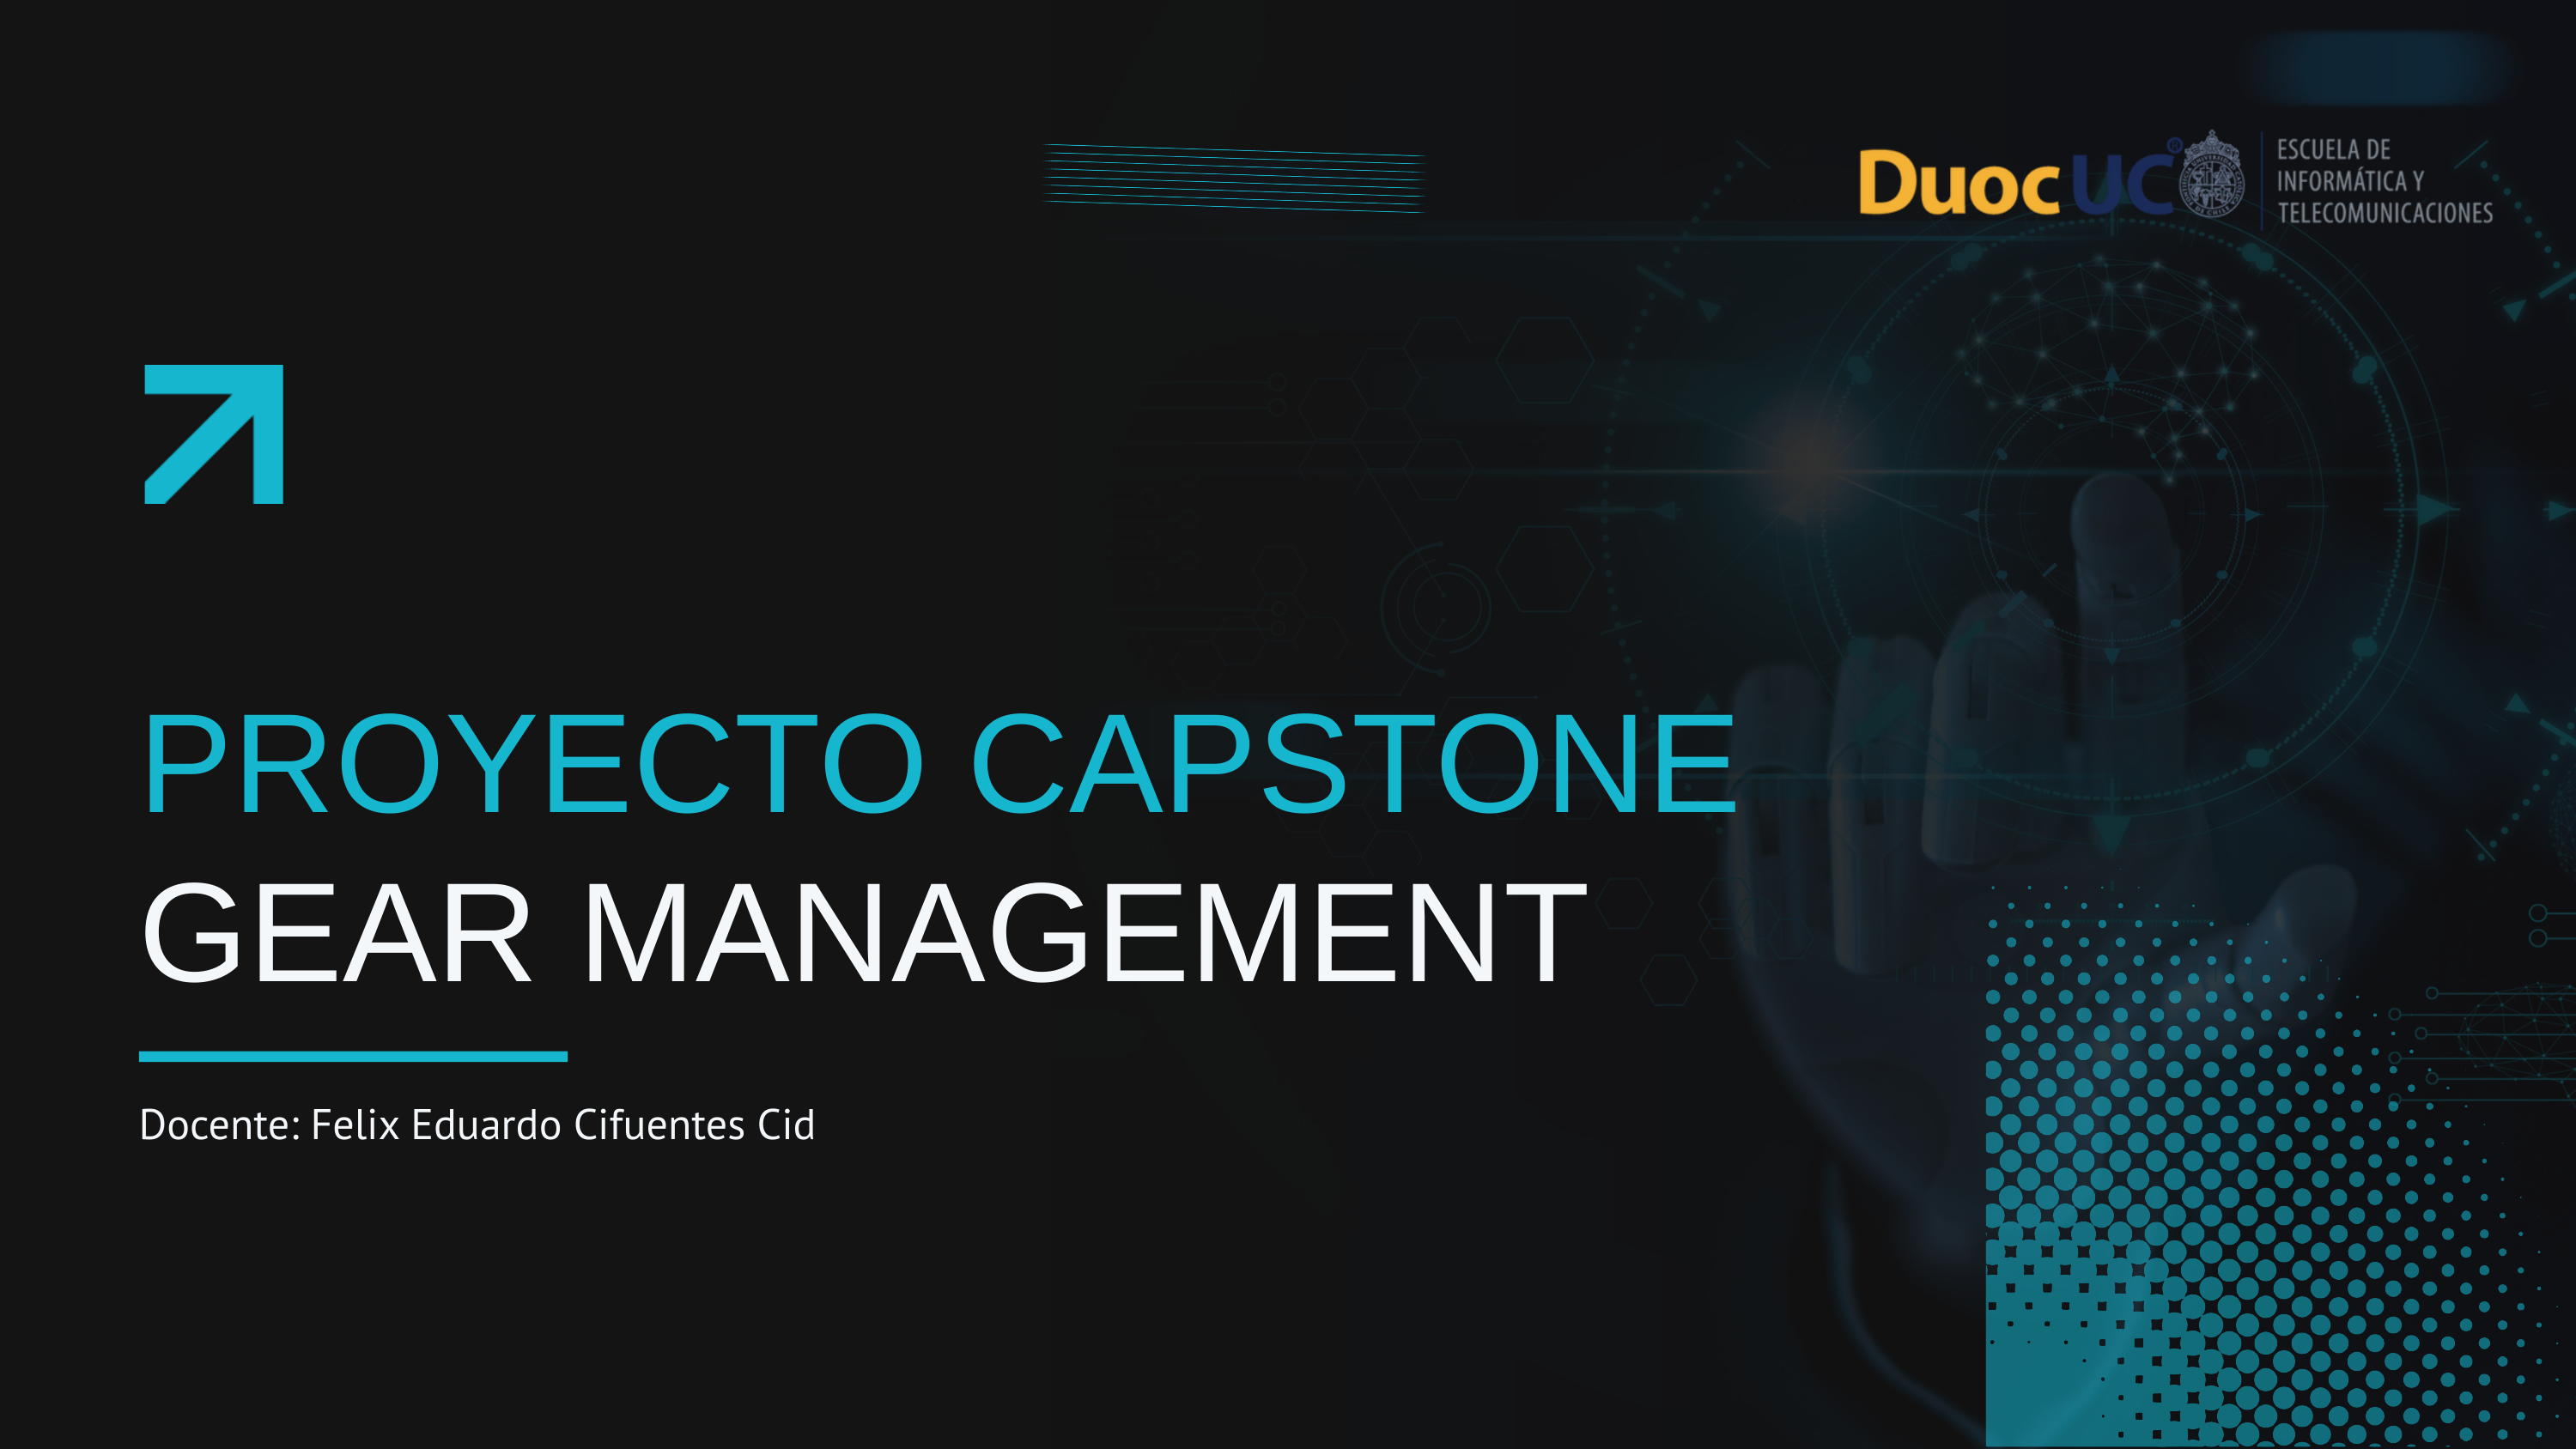

PROYECTO CAPSTONE
GEAR MANAGEMENT

Docente: Felix Eduardo Cifuentes Cid